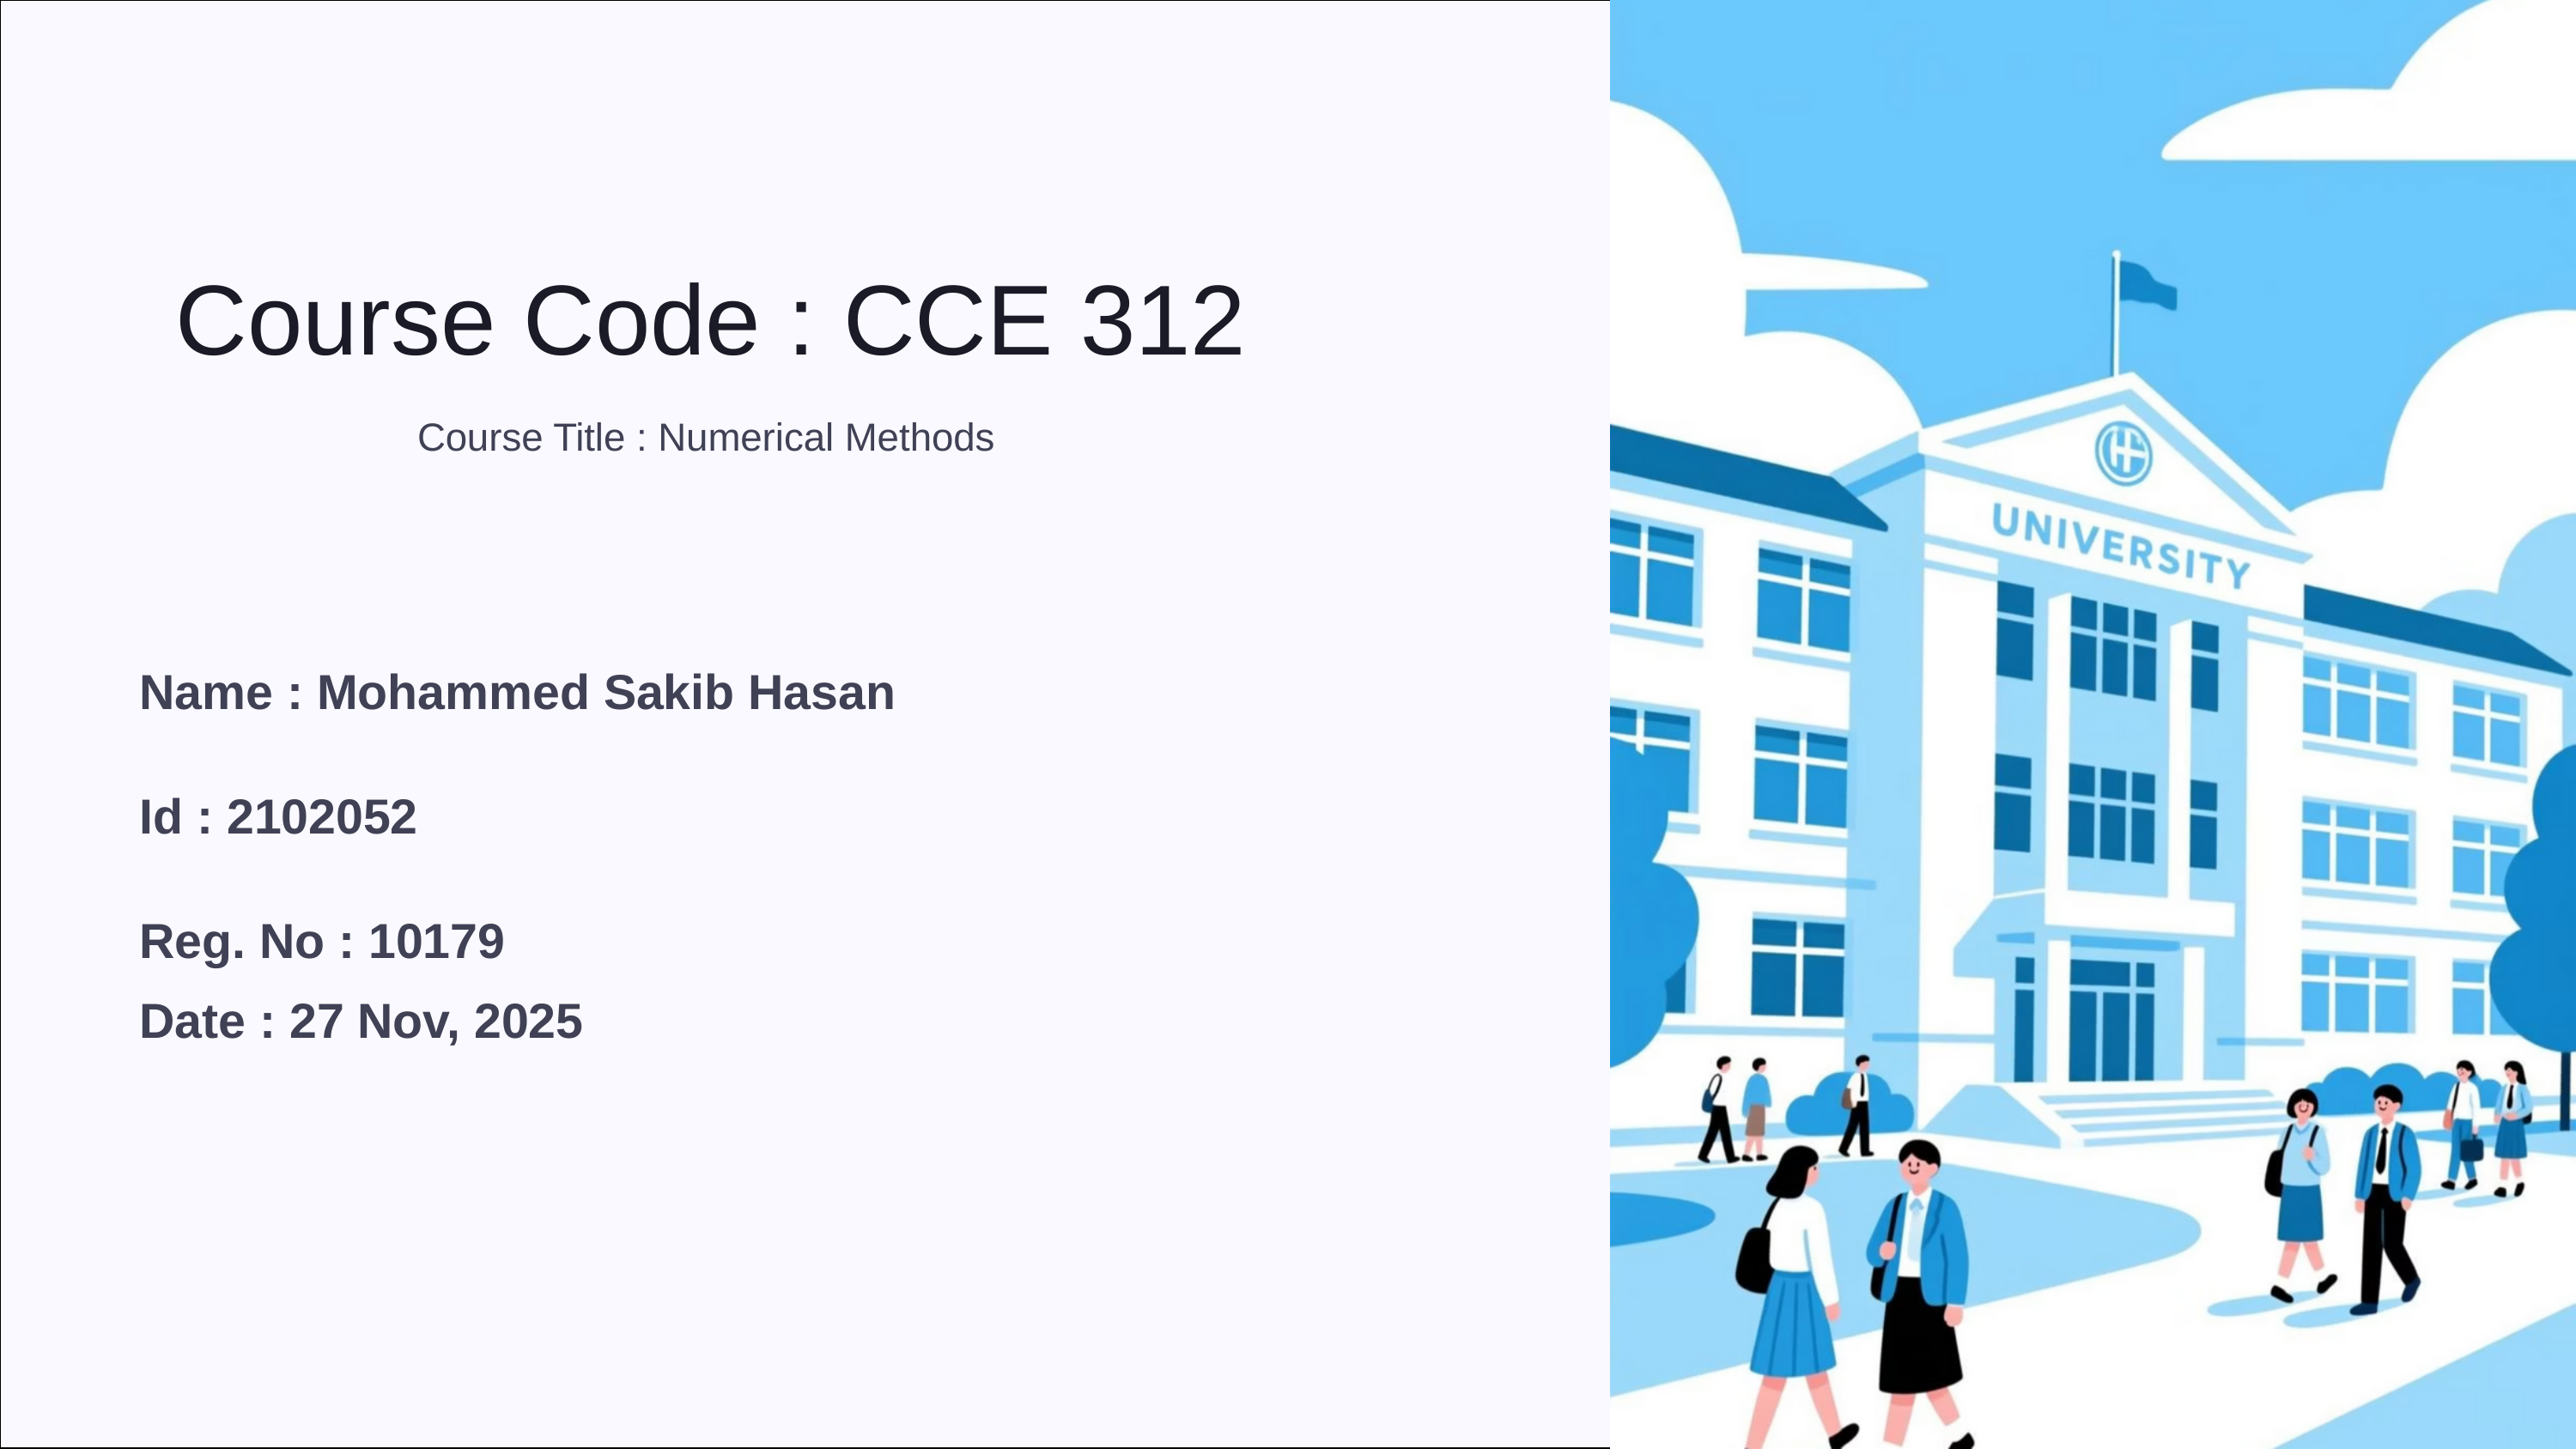

Course Code : CCE 312
Course Title : Numerical Methods
Name : Mohammed Sakib Hasan
Id : 2102052
Reg. No : 10179
Date : 27 Nov, 2025